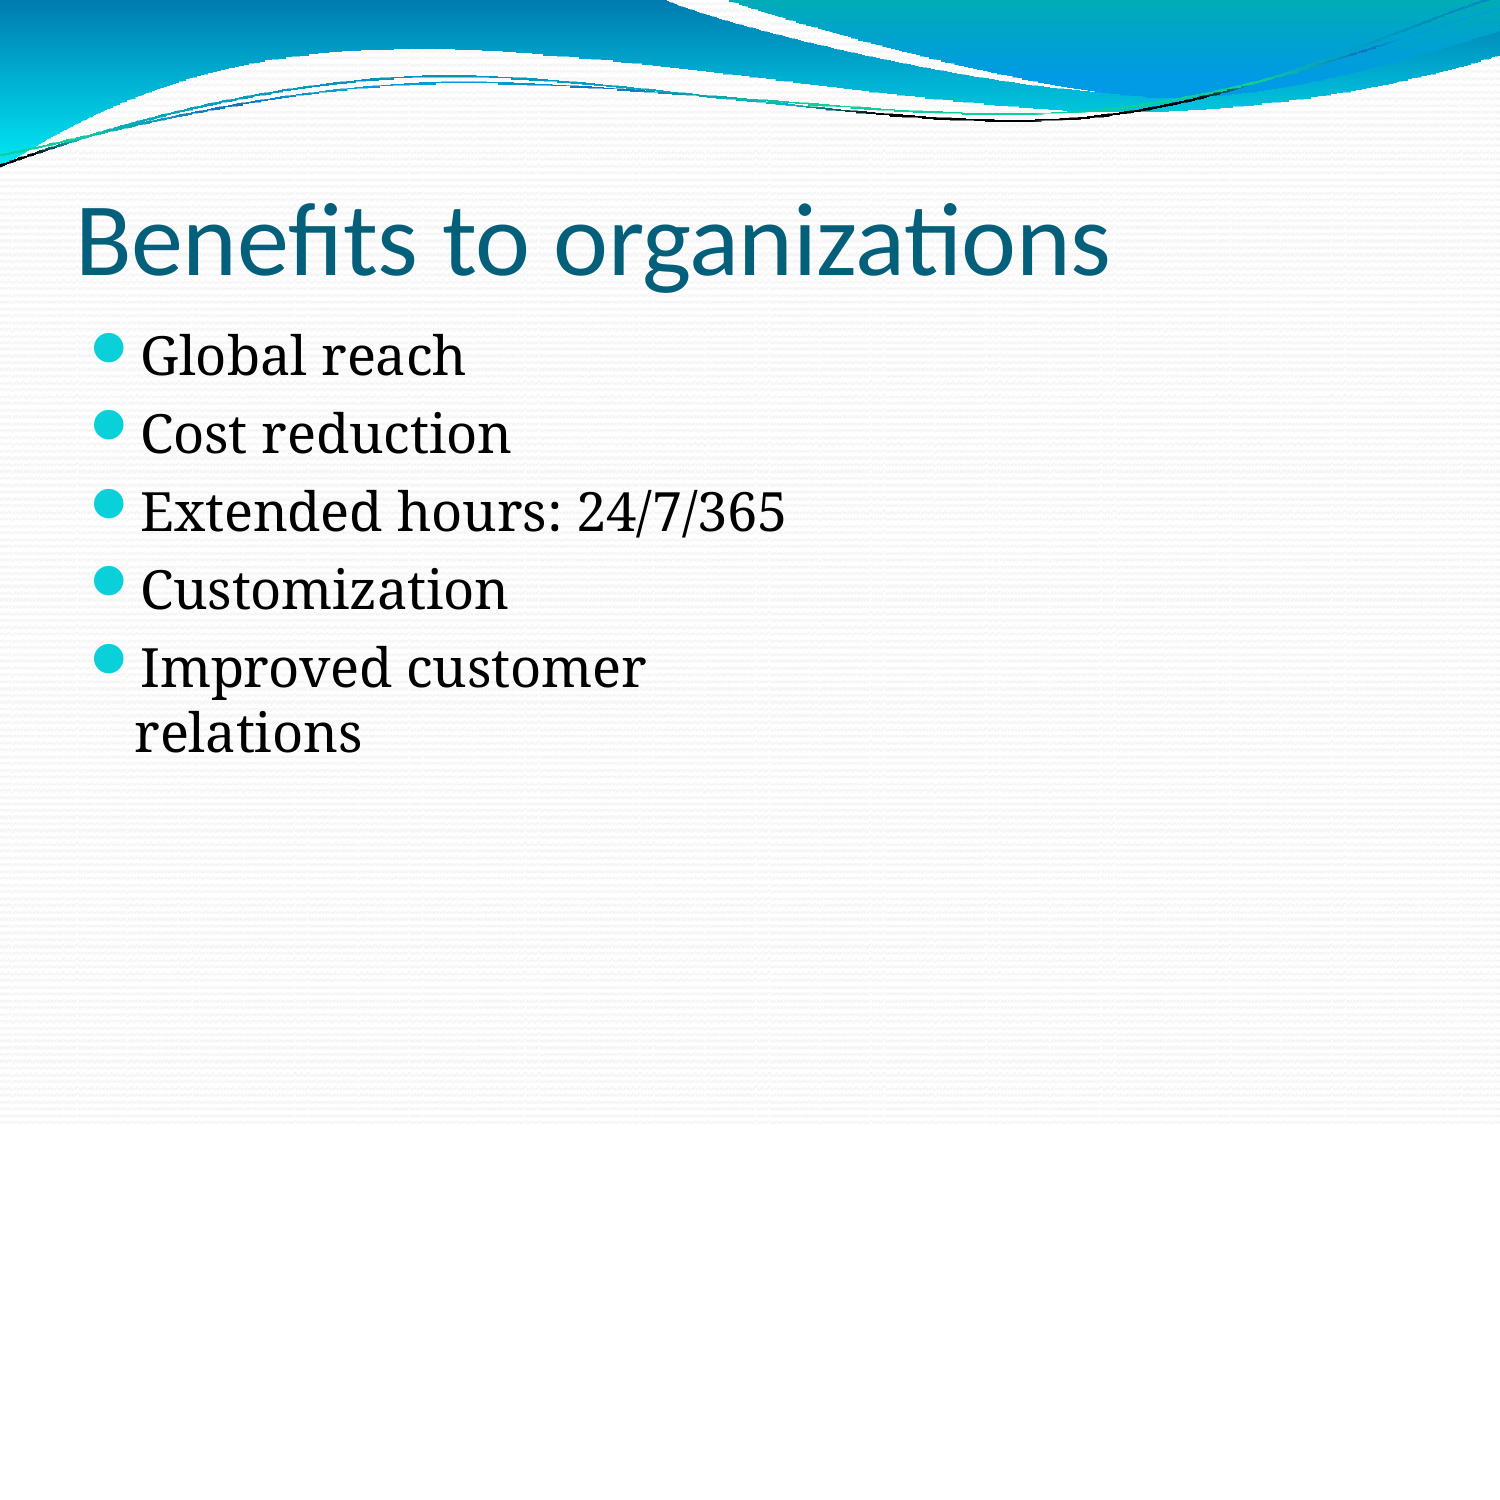

# Benefits to organizations
Global reach
Cost reduction
Extended hours: 24/7/365
Customization
Improved customer relations